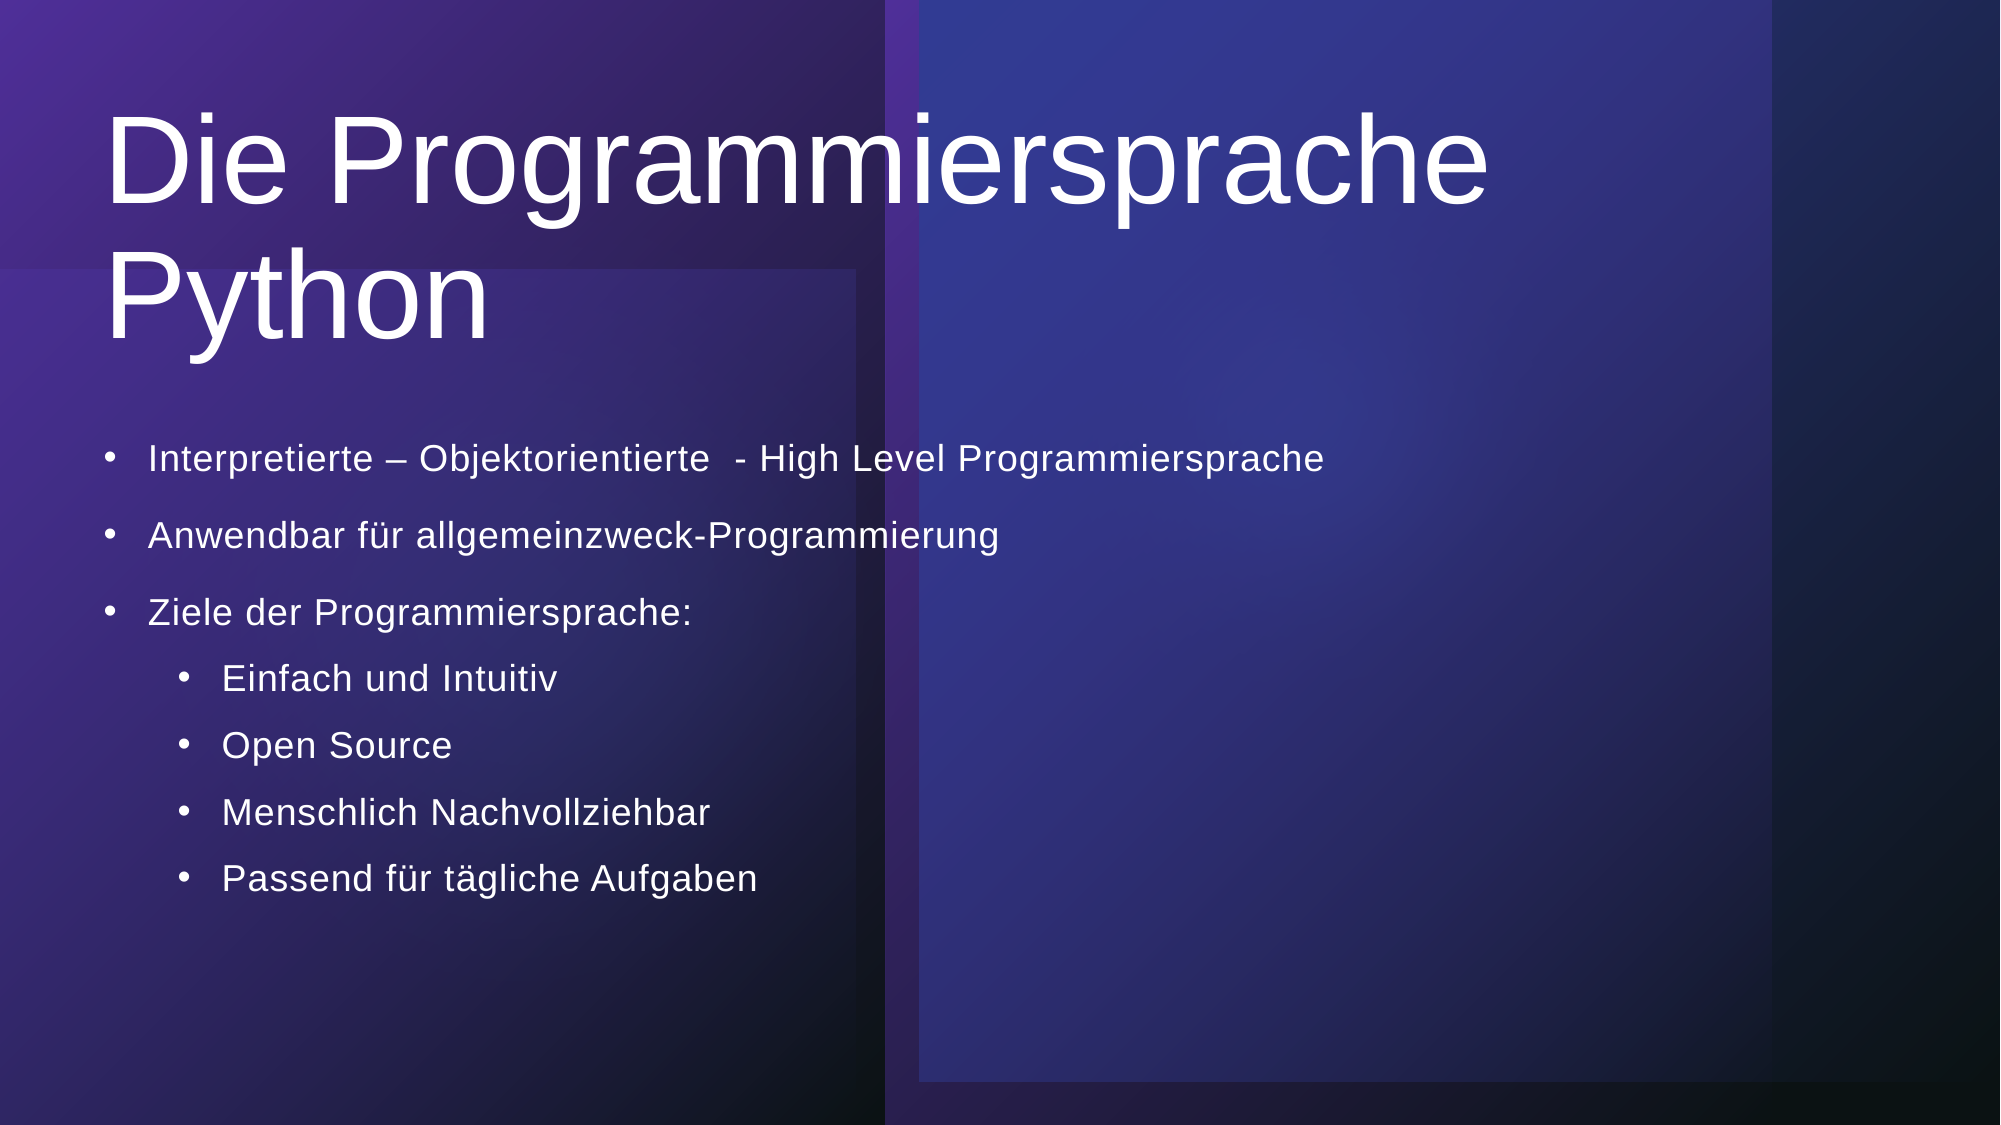

# Die Programmiersprache Python
Interpretierte – Objektorientierte  - High Level Programmiersprache
Anwendbar für allgemeinzweck-Programmierung
Ziele der Programmiersprache:
Einfach und Intuitiv
Open Source
Menschlich Nachvollziehbar
Passend für tägliche Aufgaben